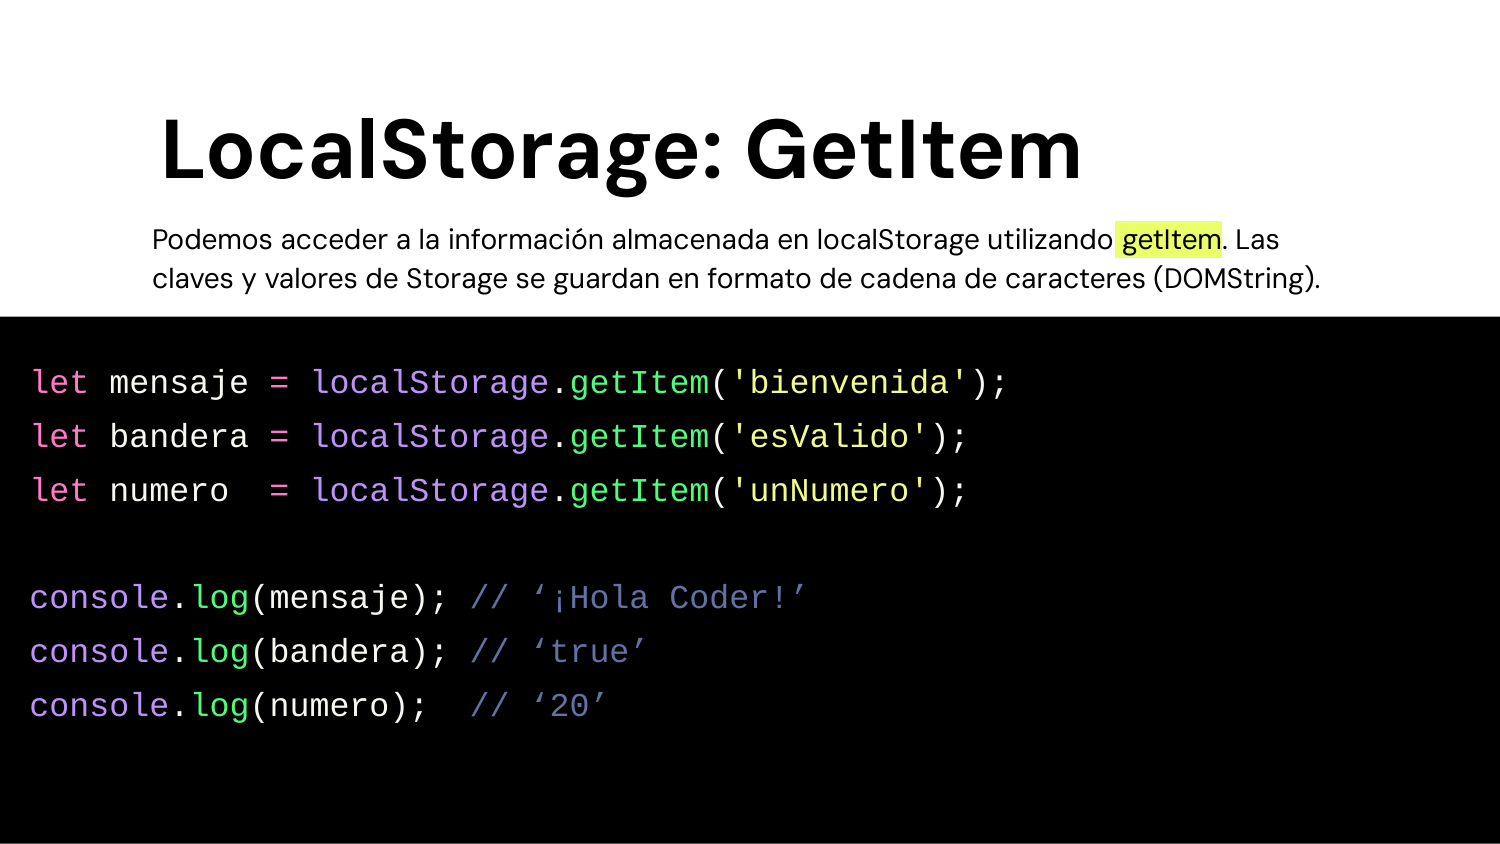

LocalStorage: GetItem
Podemos acceder a la información almacenada en localStorage utilizando getItem. Las claves y valores de Storage se guardan en formato de cadena de caracteres (DOMString).
let mensaje = localStorage.getItem('bienvenida');
let bandera = localStorage.getItem('esValido');
let numero  = localStorage.getItem('unNumero');

console.log(mensaje); // ‘¡Hola Coder!’
console.log(bandera); // ‘true’
console.log(numero);  // ‘20’